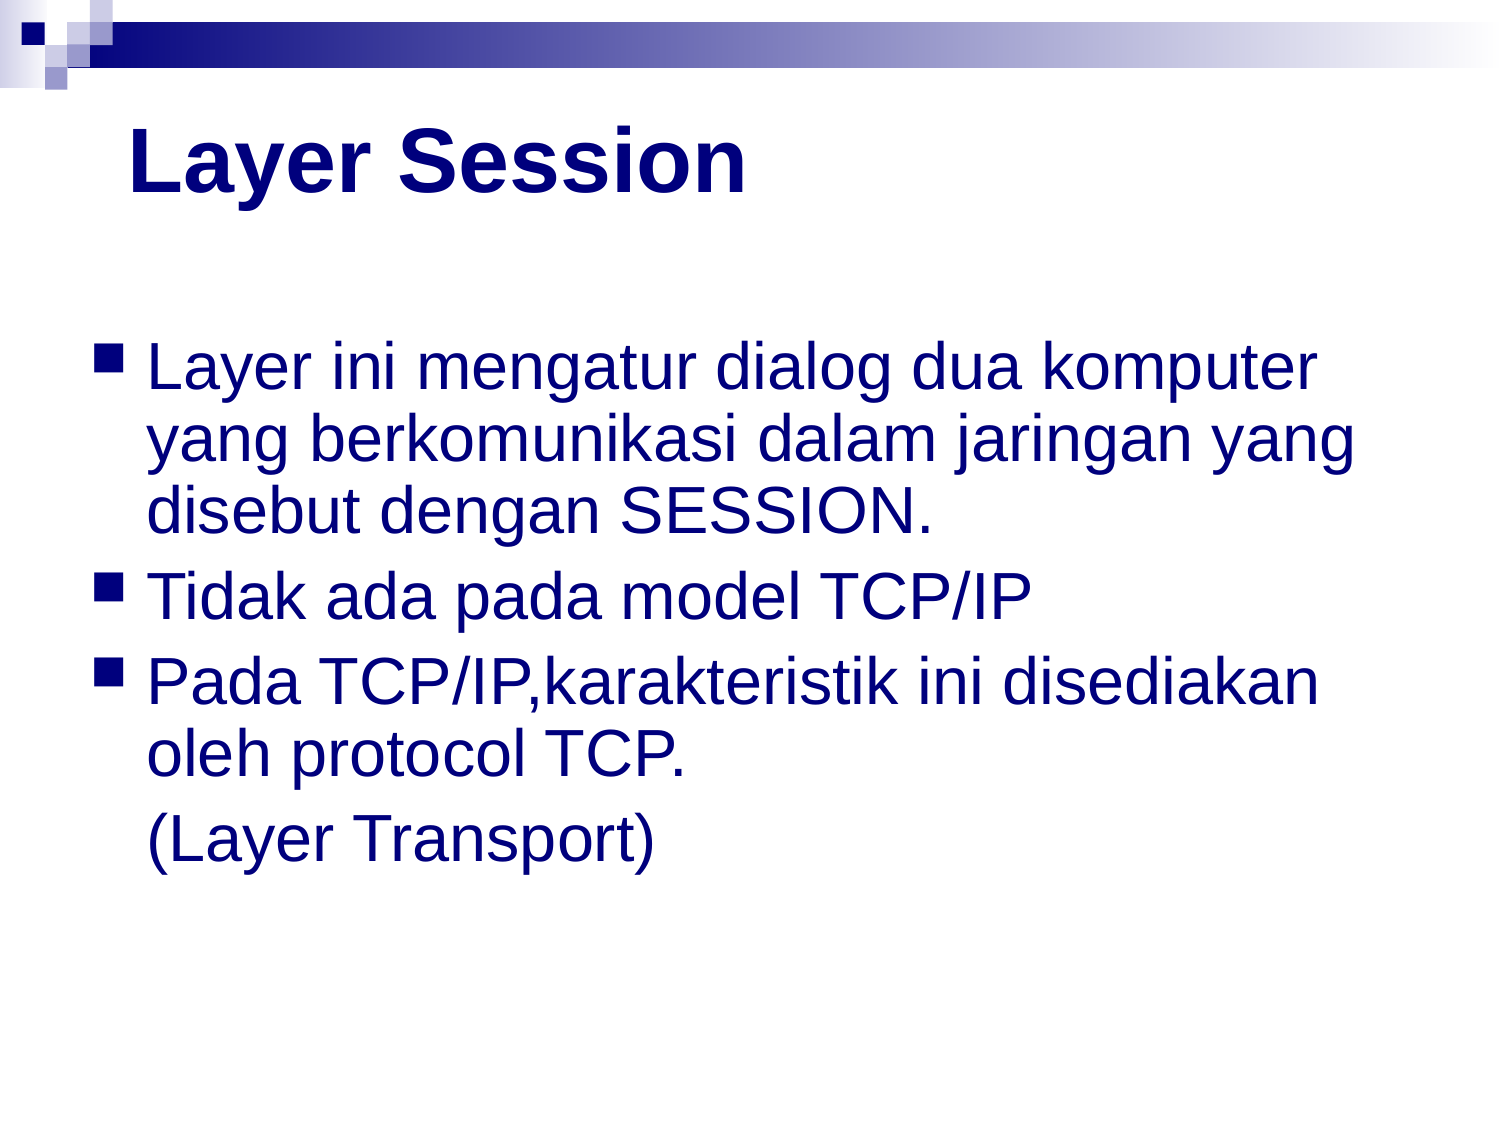

# Layer Session
Layer ini mengatur dialog dua komputer yang berkomunikasi dalam jaringan yang disebut dengan SESSION.
Tidak ada pada model TCP/IP
Pada TCP/IP,karakteristik ini disediakan oleh protocol TCP.
	(Layer Transport)